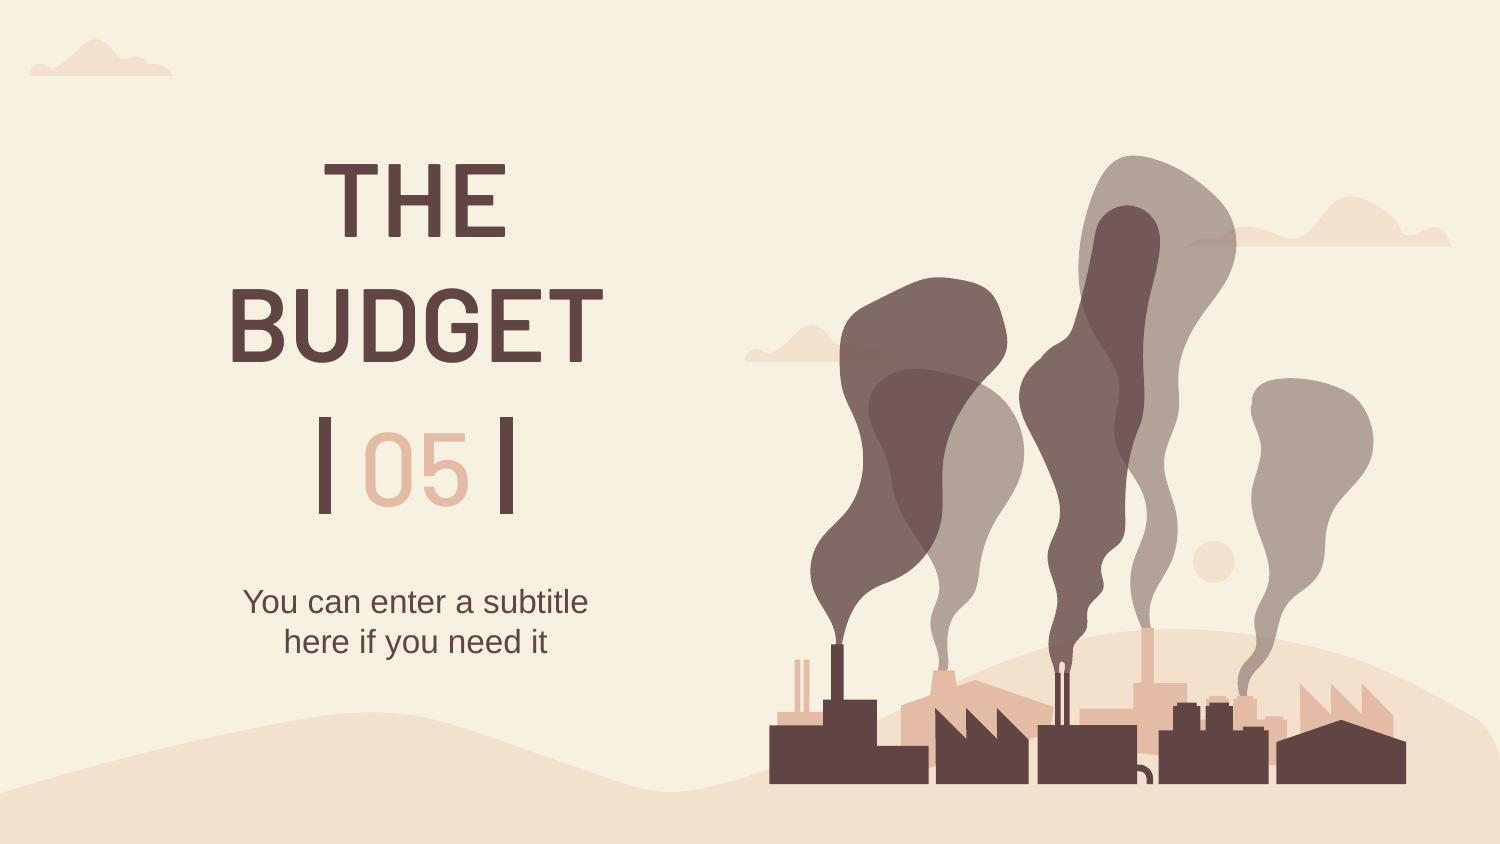

# THE BUDGET

05
You can enter a subtitle here if you need it